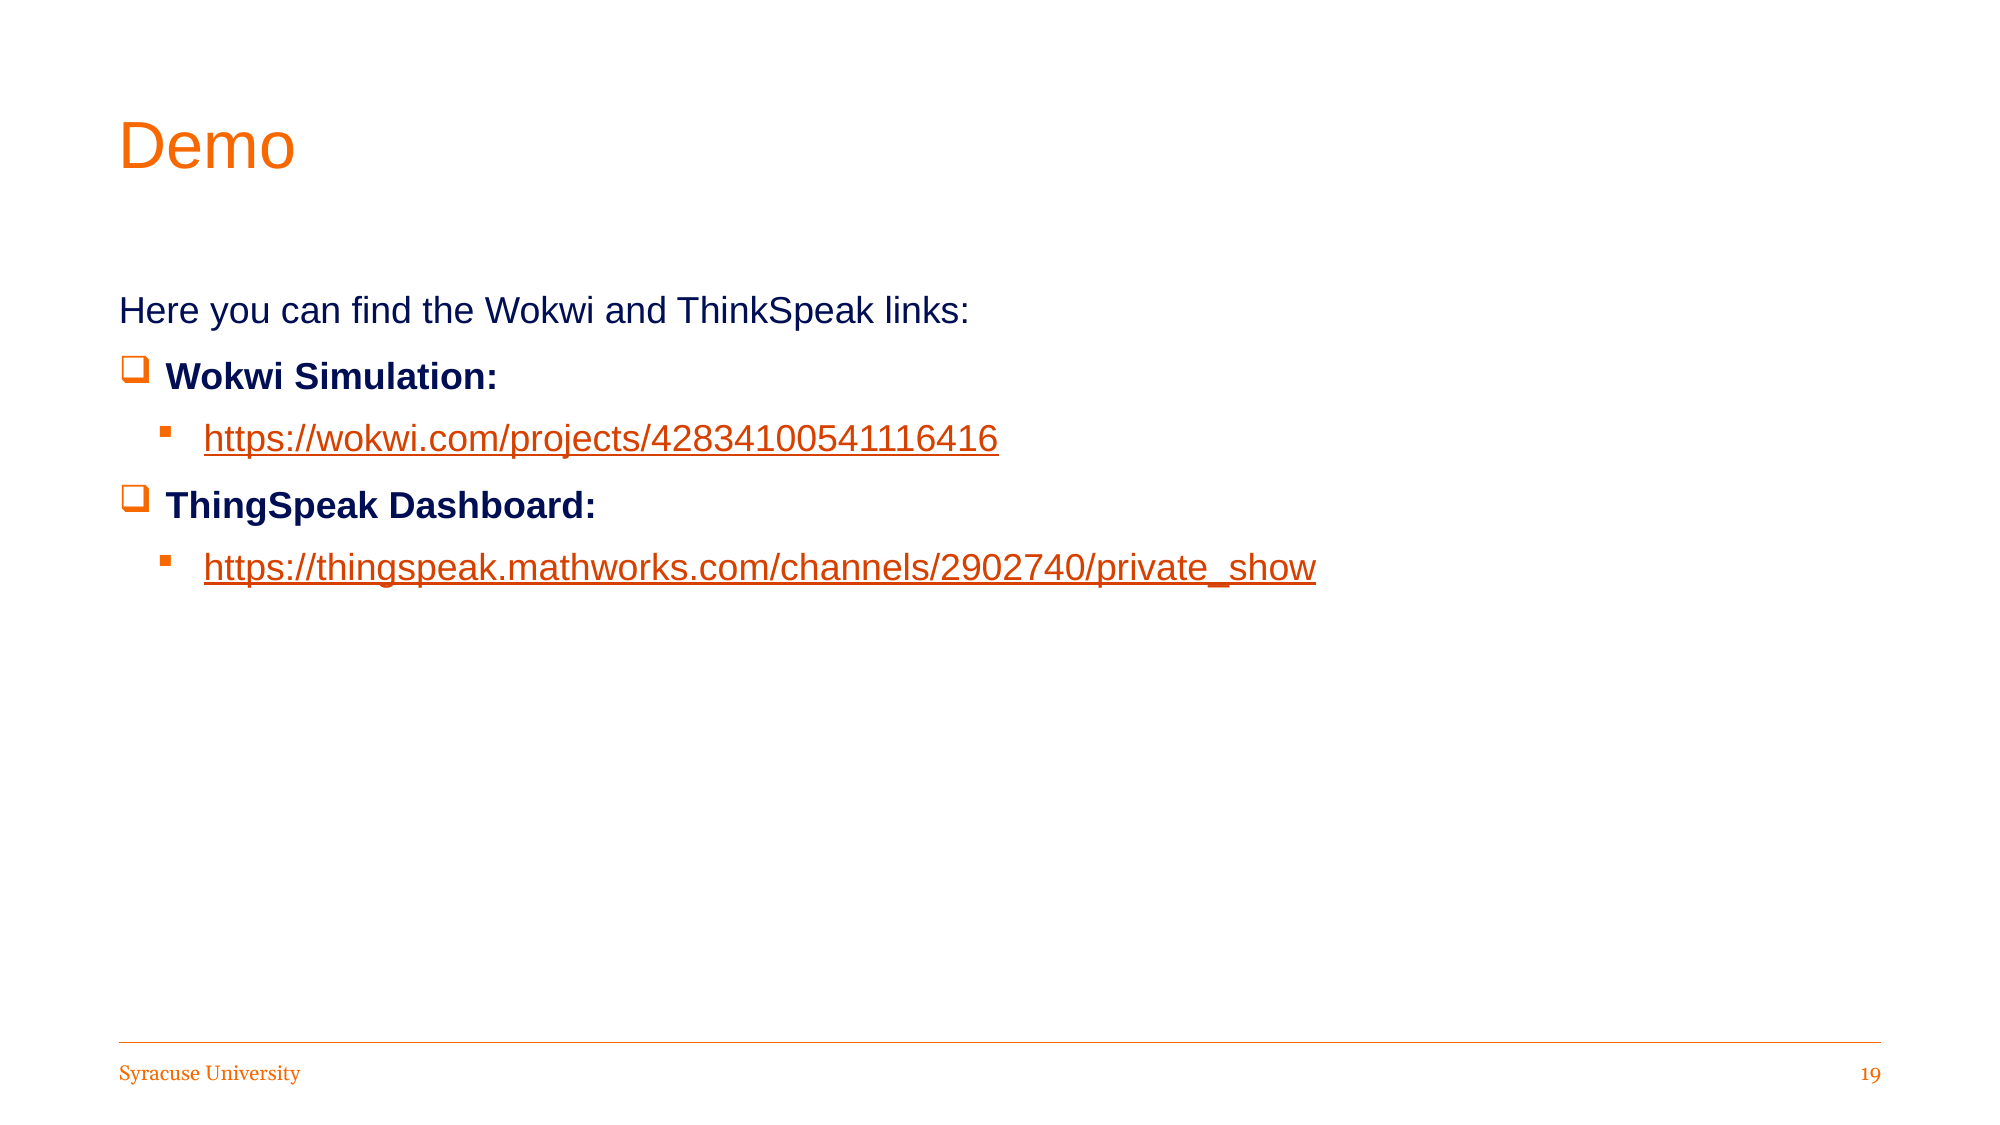

# Demo
Here you can find the Wokwi and ThinkSpeak links:
Wokwi Simulation:
https://wokwi.com/projects/42834100541116416
ThingSpeak Dashboard:
https://thingspeak.mathworks.com/channels/2902740/private_show